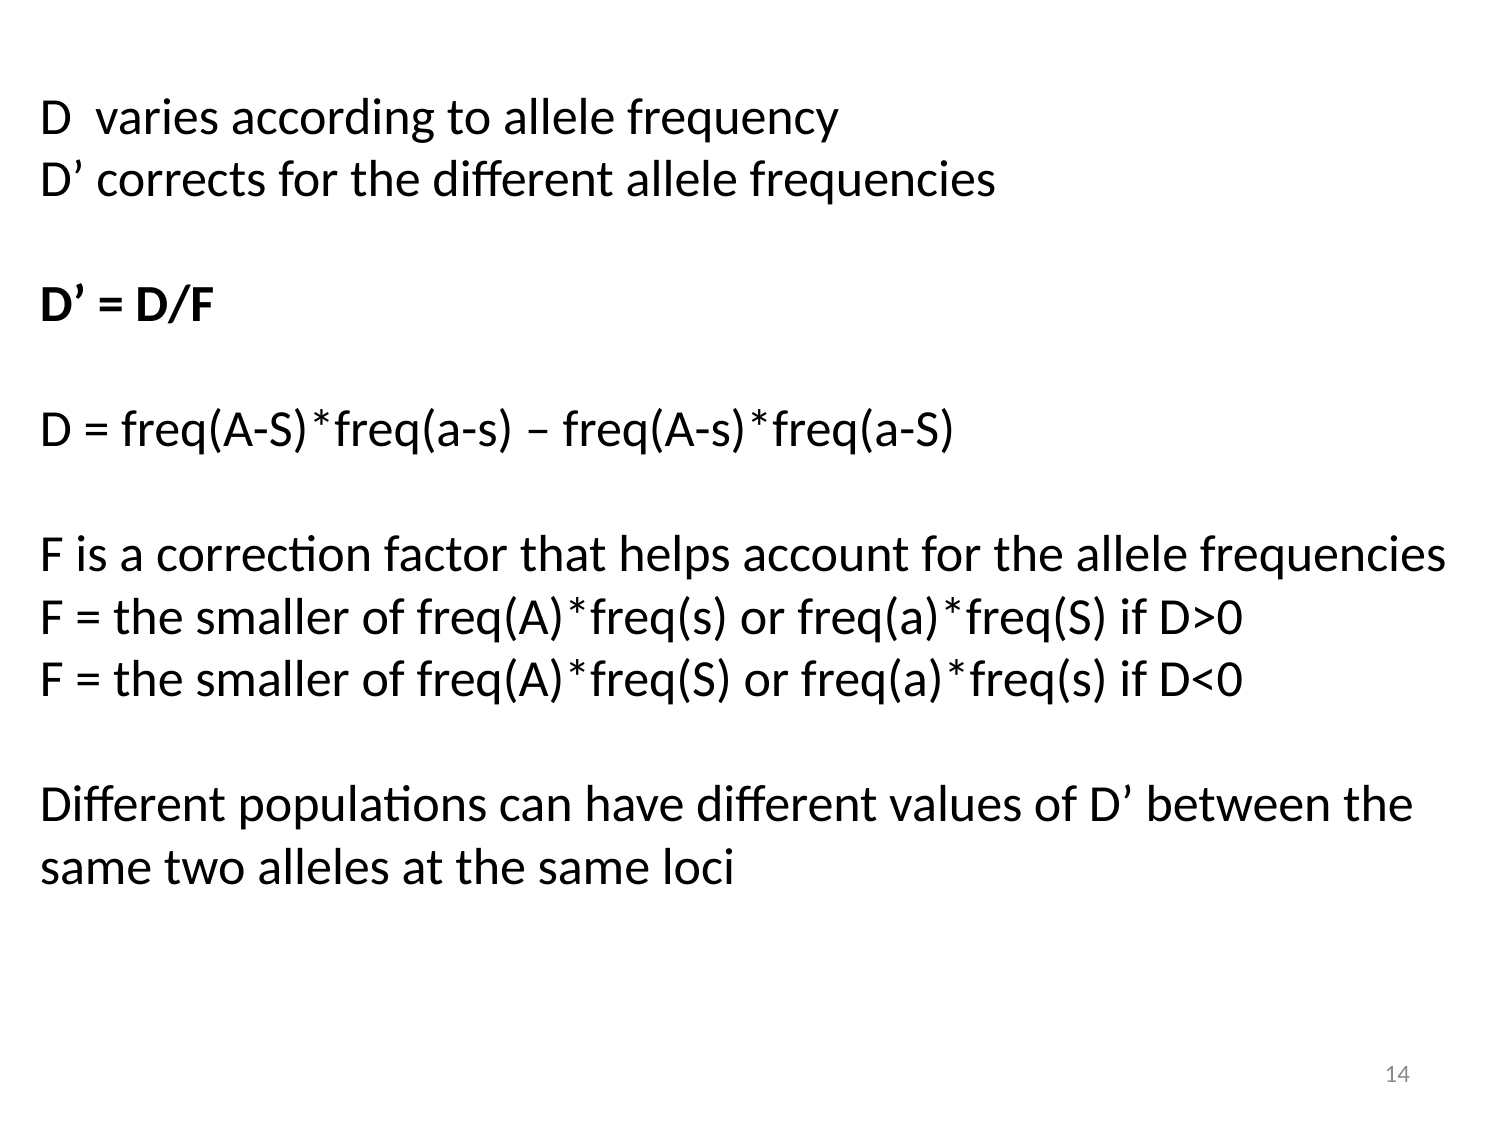

D  varies according to allele frequency
D’ corrects for the different allele frequencies

D’ = D/F

D = freq(A-S)*freq(a-s) – freq(A-s)*freq(a-S)

F is a correction factor that helps account for the allele frequencies
F = the smaller of freq(A)*freq(s) or freq(a)*freq(S) if D>0
F = the smaller of freq(A)*freq(S) or freq(a)*freq(s) if D<0

Different populations can have different values of D’ between the same two alleles at the same loci
14